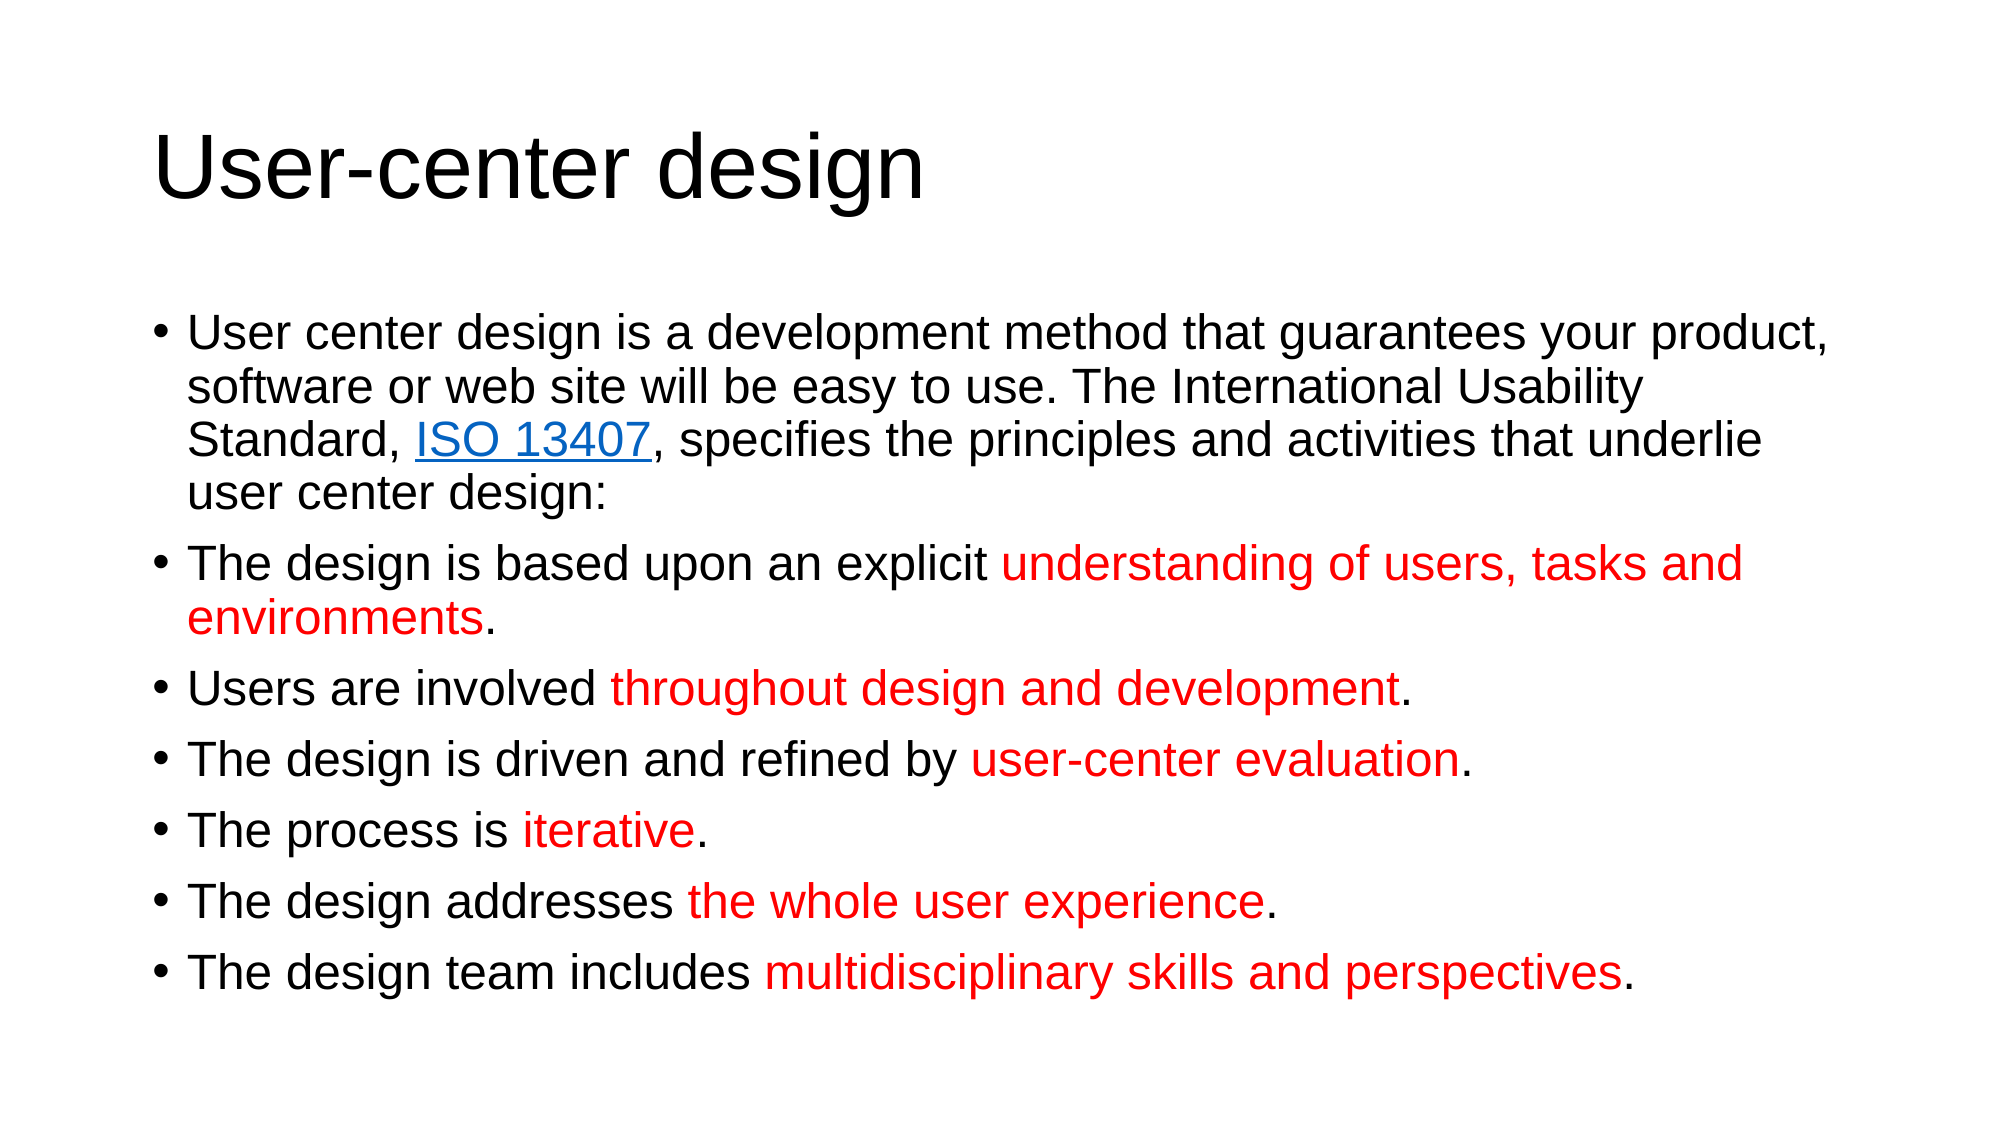

# User-center design
User center design is a development method that guarantees your product, software or web site will be easy to use. The International Usability Standard, ISO 13407, specifies the principles and activities that underlie user center design:
The design is based upon an explicit understanding of users, tasks and environments.
Users are involved throughout design and development.
The design is driven and refined by user-center evaluation.
The process is iterative.
The design addresses the whole user experience.
The design team includes multidisciplinary skills and perspectives.